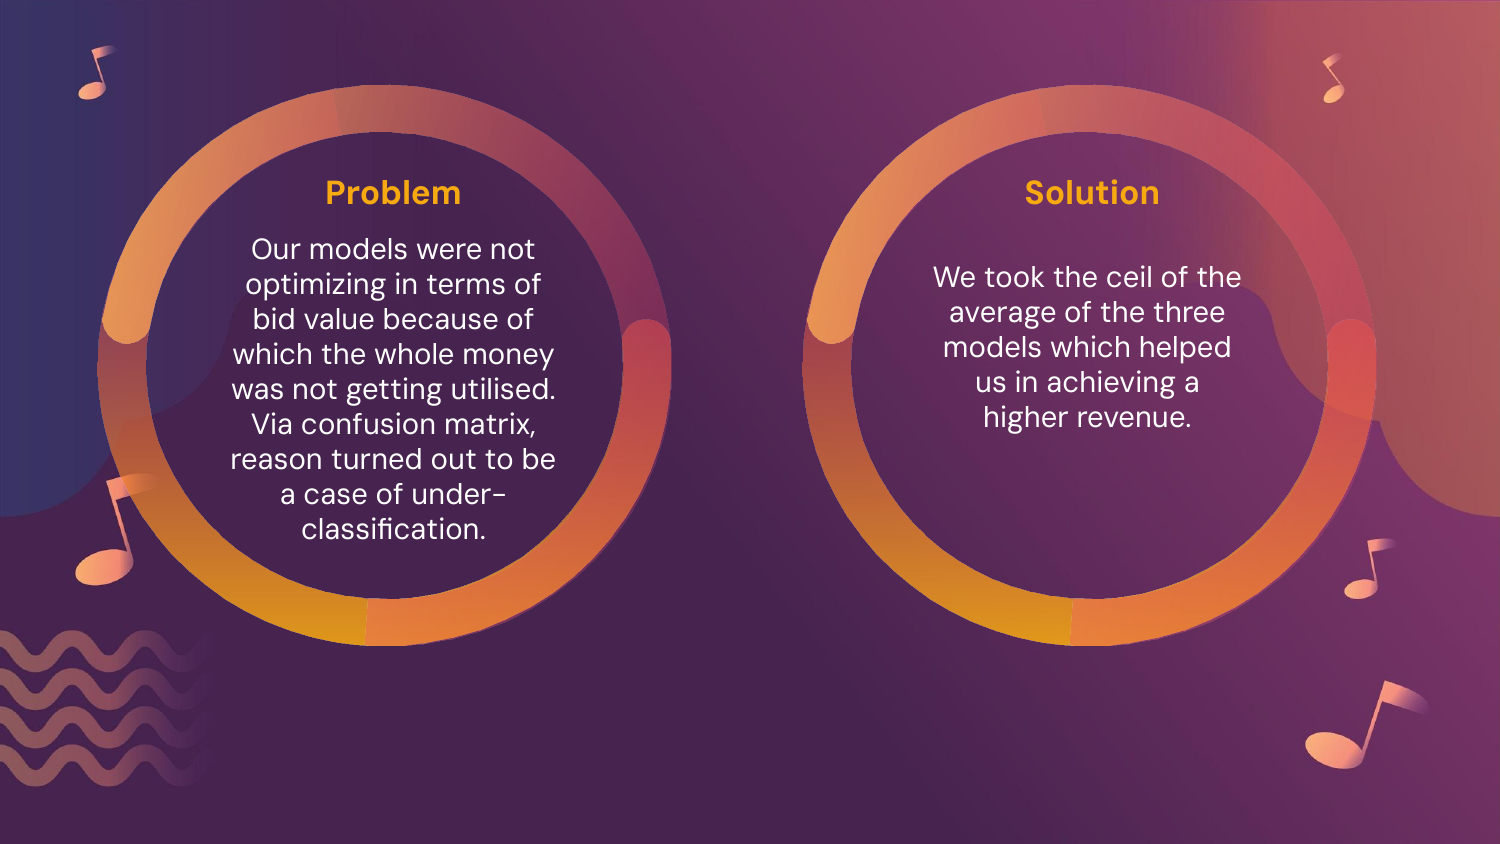

Solution
Problem
Our models were not optimizing in terms of bid value because of which the whole money was not getting utilised. Via confusion matrix, reason turned out to be a case of under-classification.

We took the ceil of the average of the three models which helped us in achieving a higher revenue.